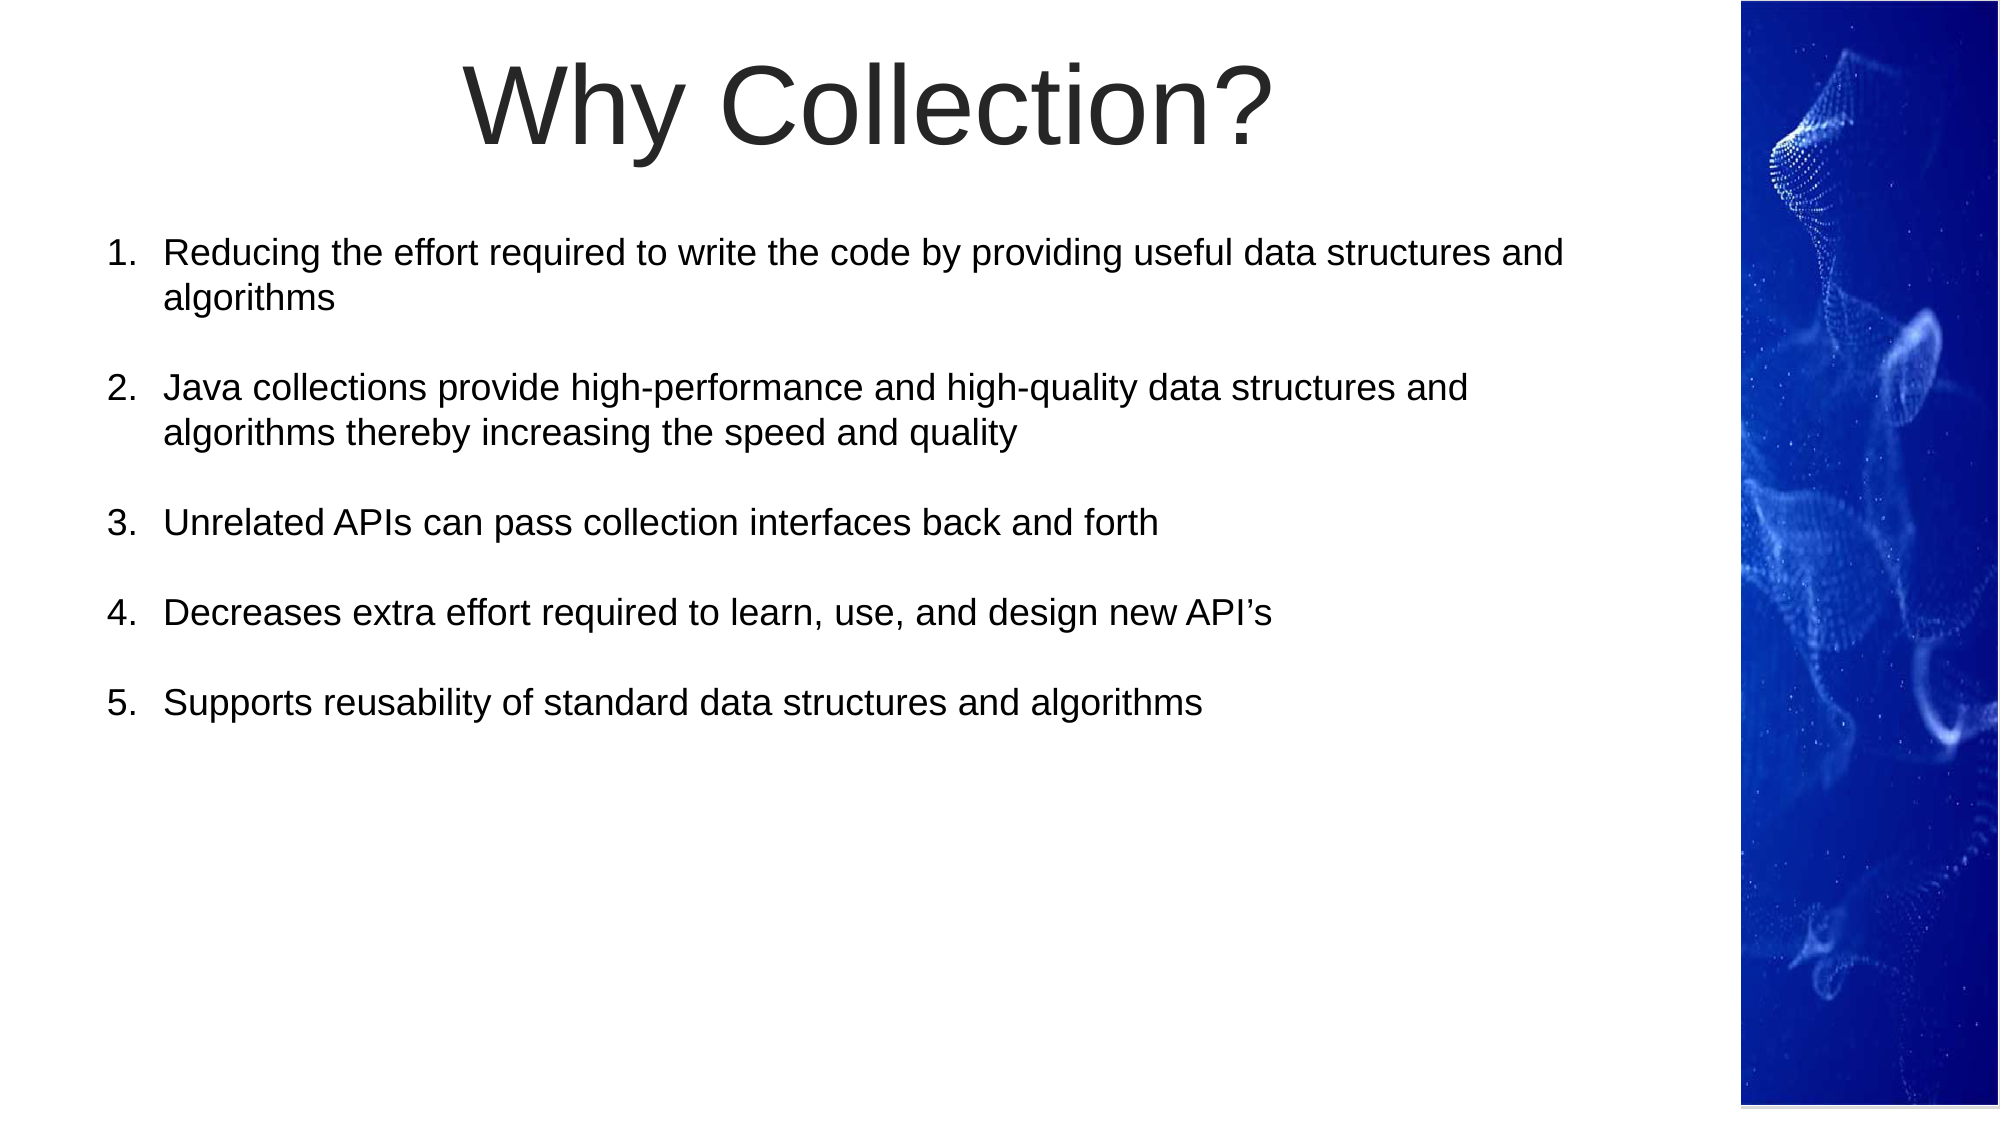

Why Collection?
Reducing the effort required to write the code by providing useful data structures and algorithms

Java collections provide high-performance and high-quality data structures and algorithms thereby increasing the speed and quality

Unrelated APIs can pass collection interfaces back and forth

Decreases extra effort required to learn, use, and design new API’s

Supports reusability of standard data structures and algorithms